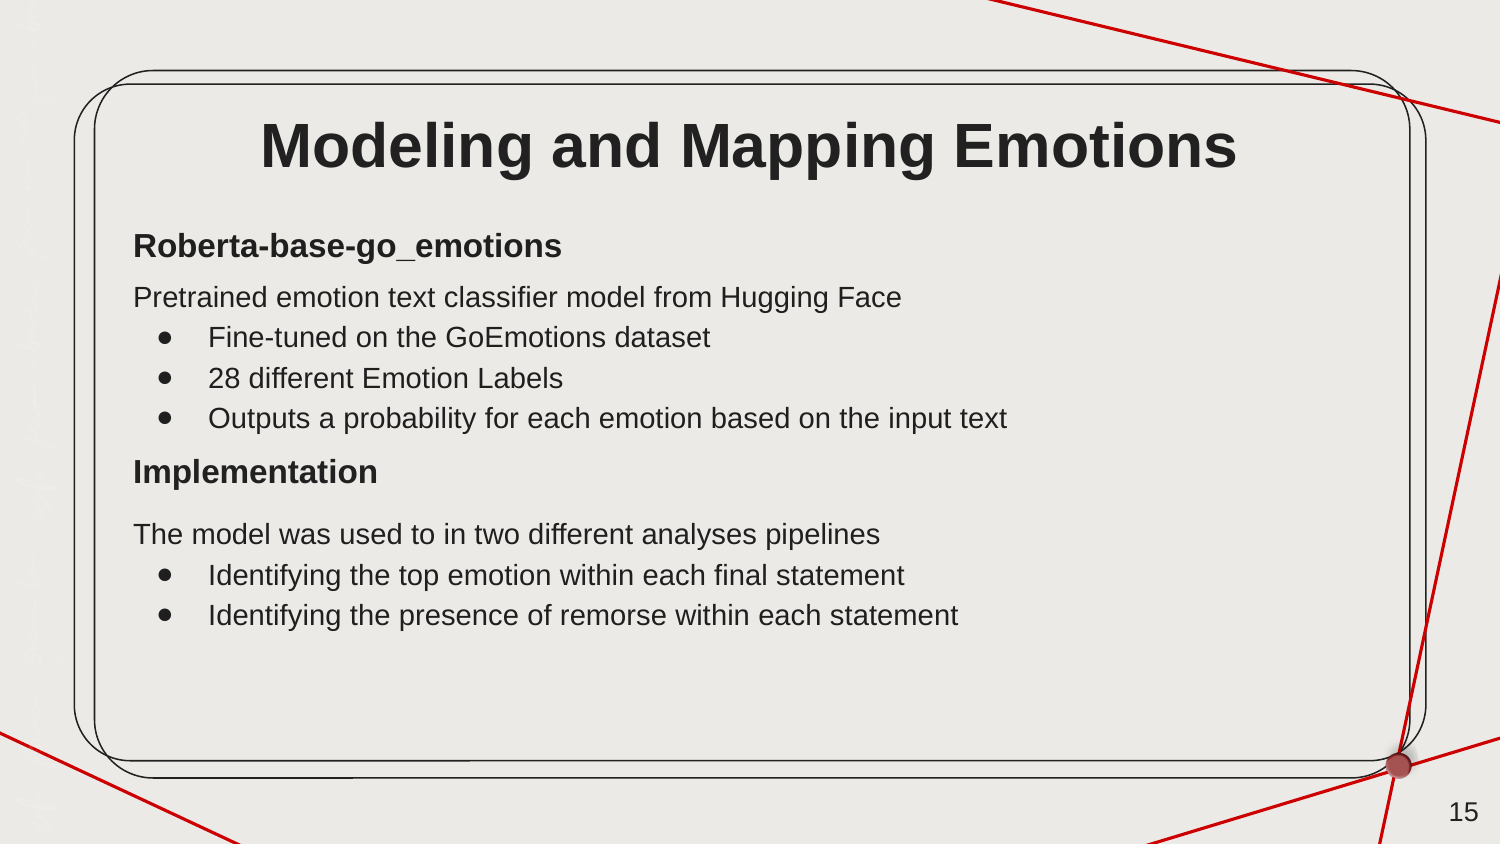

# Modeling and Mapping Emotions
Roberta-base-go_emotions
Pretrained emotion text classifier model from Hugging Face
Fine-tuned on the GoEmotions dataset
28 different Emotion Labels
Outputs a probability for each emotion based on the input text
Implementation
The model was used to in two different analyses pipelines
Identifying the top emotion within each final statement
Identifying the presence of remorse within each statement
15